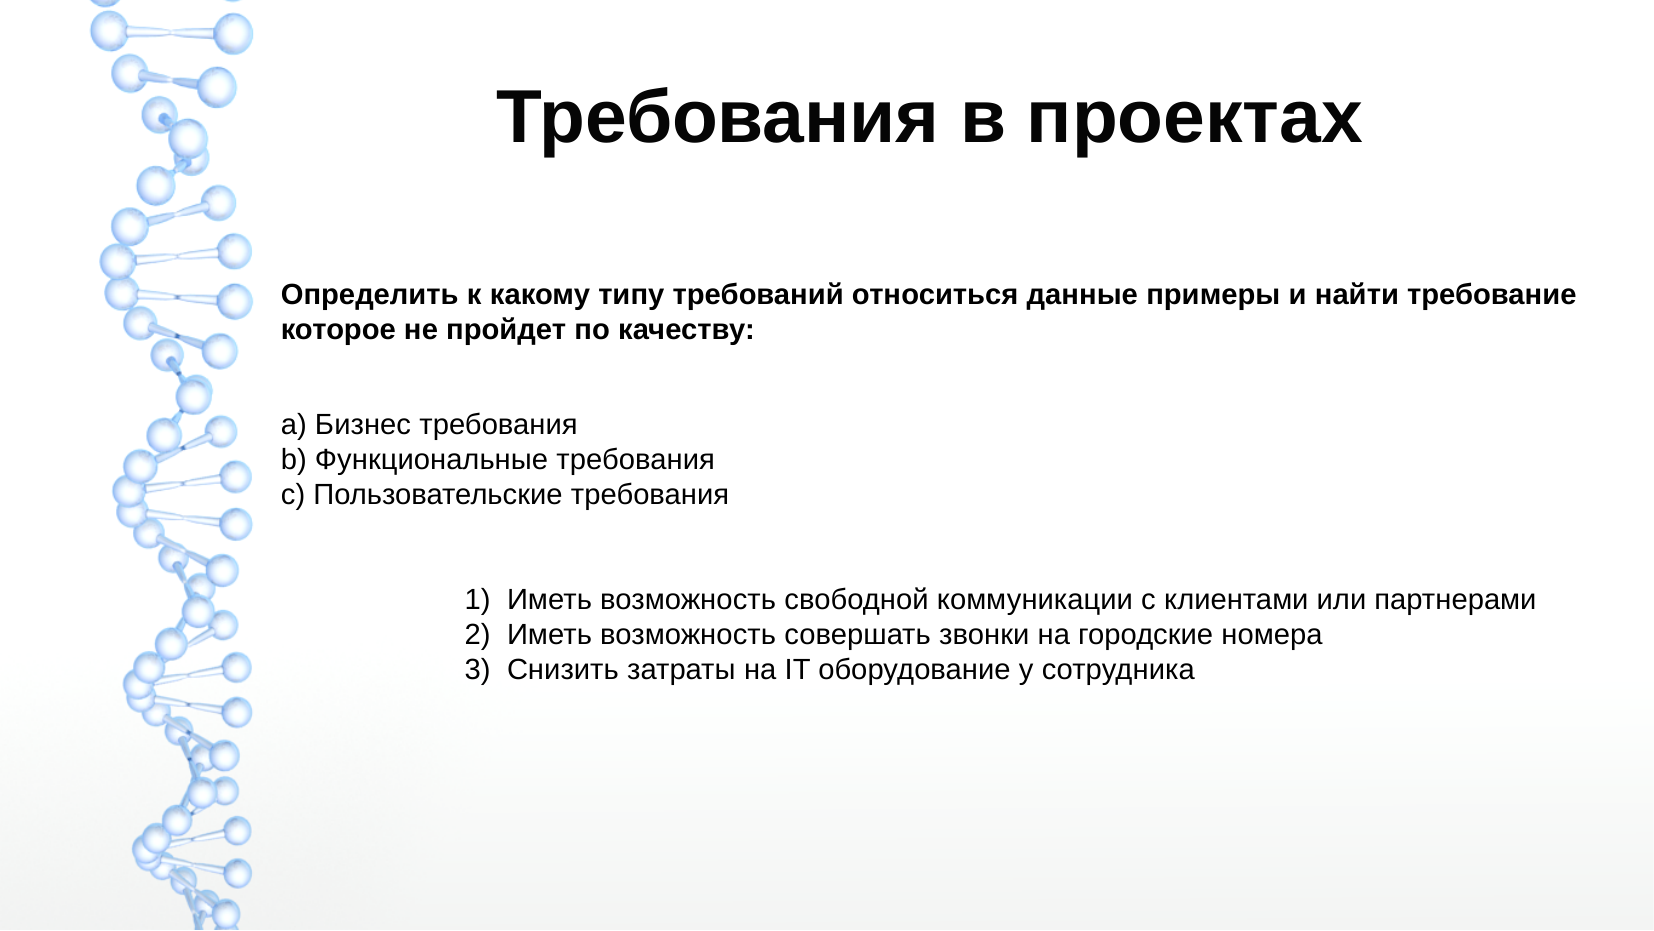

Требования в проектах

Определить к какому типу требований относиться данные примеры и найти требование которое не пройдет по качеству:

a) Бизнес требования
b) Функциональные требования
c) Пользовательские требования

1)  Иметь возможность свободной коммуникации с клиентами или партнерами
2)  Иметь возможность совершать звонки на городские номера
3)  Снизить затраты на IT оборудование у сотрудника